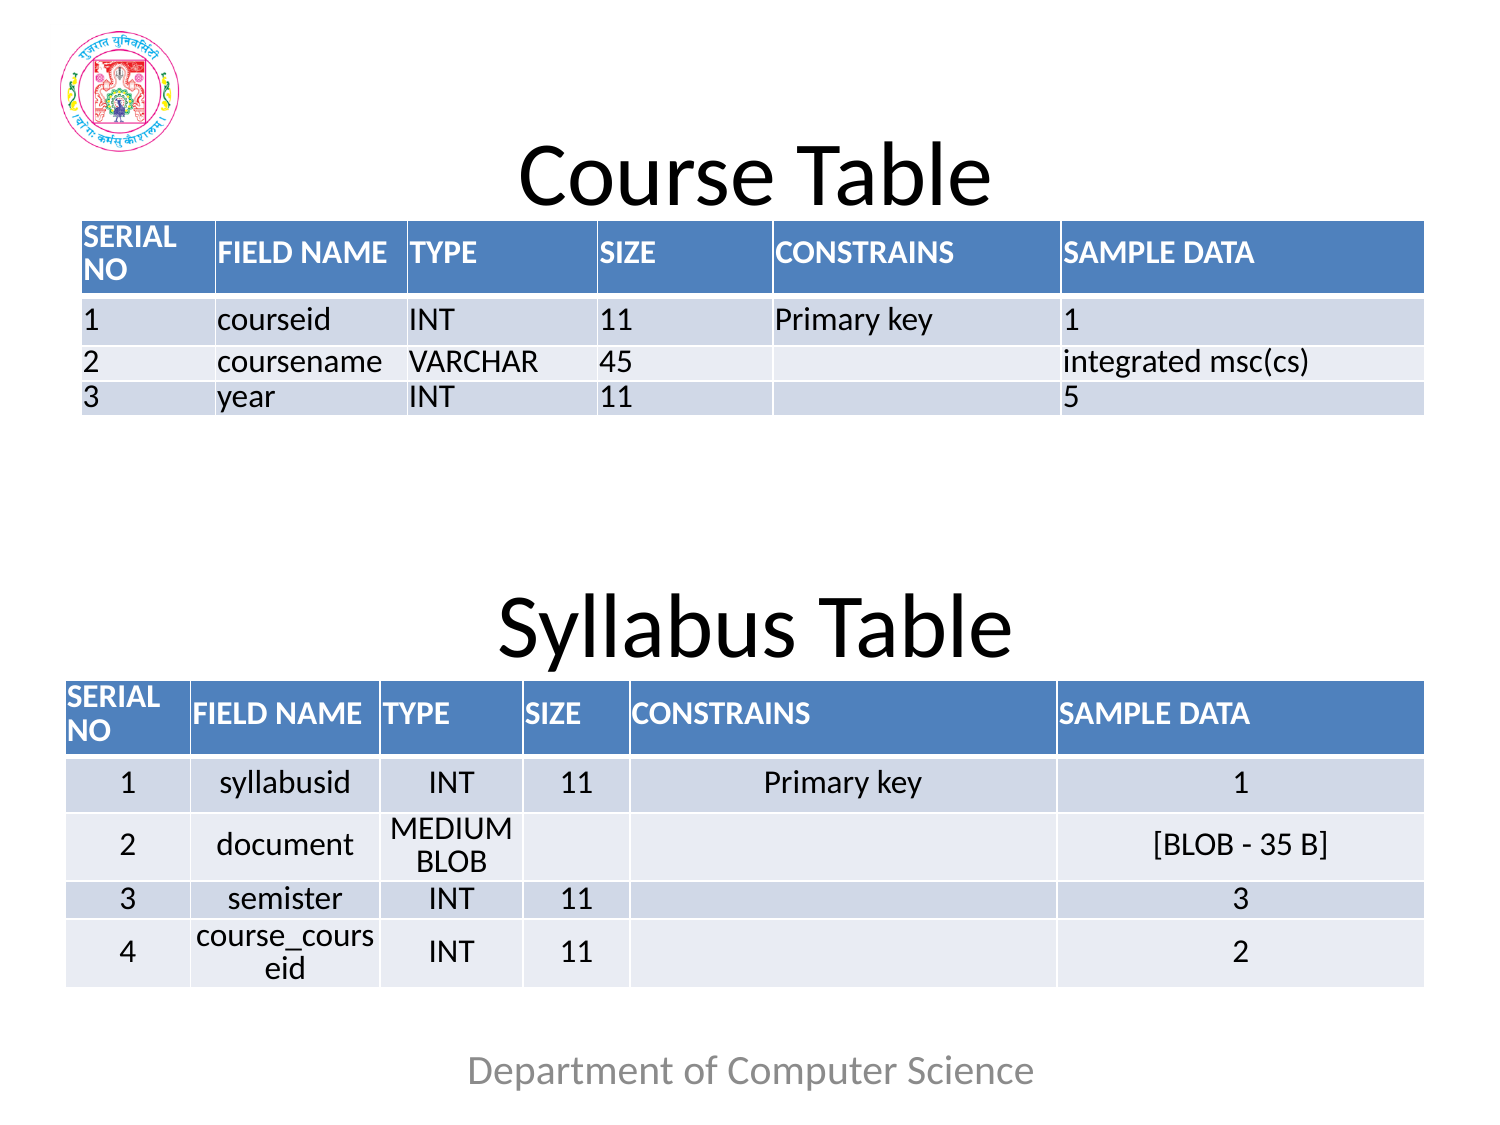

Course Table
| SERIAL NO | FIELD NAME | TYPE | SIZE | CONSTRAINS | SAMPLE DATA |
| --- | --- | --- | --- | --- | --- |
| 1 | courseid | INT | 11 | Primary key | 1 |
| 2 | coursename | VARCHAR | 45 |  | integrated msc(cs) |
| 3 | year | INT | 11 |  | 5 |
# Syllabus Table
| SERIAL NO | FIELD NAME | TYPE | SIZE | CONSTRAINS | SAMPLE DATA |
| --- | --- | --- | --- | --- | --- |
| 1 | syllabusid | INT | 11 | Primary key | 1 |
| 2 | document | MEDIUMBLOB |  |  | [BLOB - 35 B] |
| 3 | semister | INT | 11 |  | 3 |
| 4 | course\_courseid | INT | 11 |  | 2 |
Department of Computer Science
27